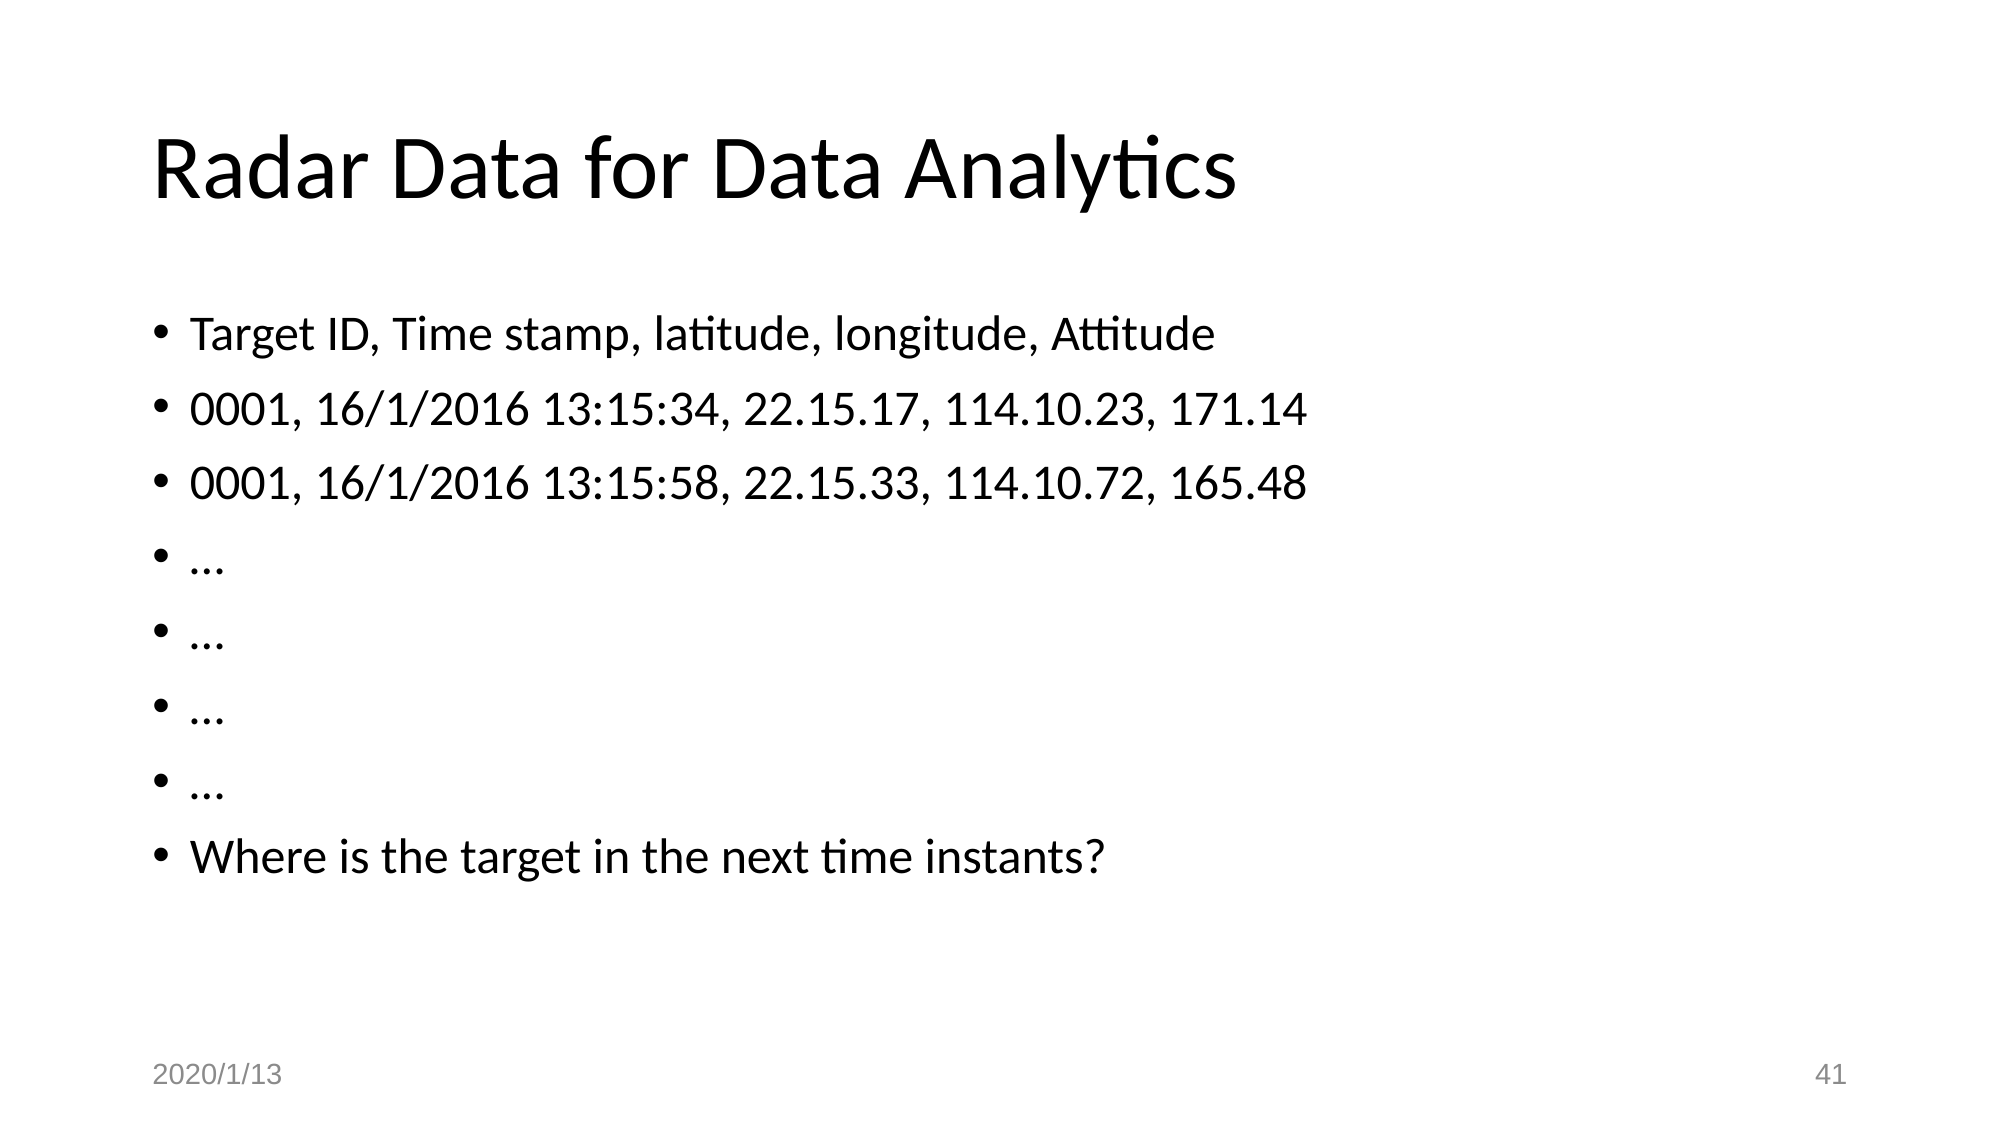

# Radar Data for Data Analytics
Target ID, Time stamp, latitude, longitude, Attitude
0001, 16/1/2016 13:15:34, 22.15.17, 114.10.23, 171.14
0001, 16/1/2016 13:15:58, 22.15.33, 114.10.72, 165.48
…
…
…
…
Where is the target in the next time instants?

2020/1/13
41